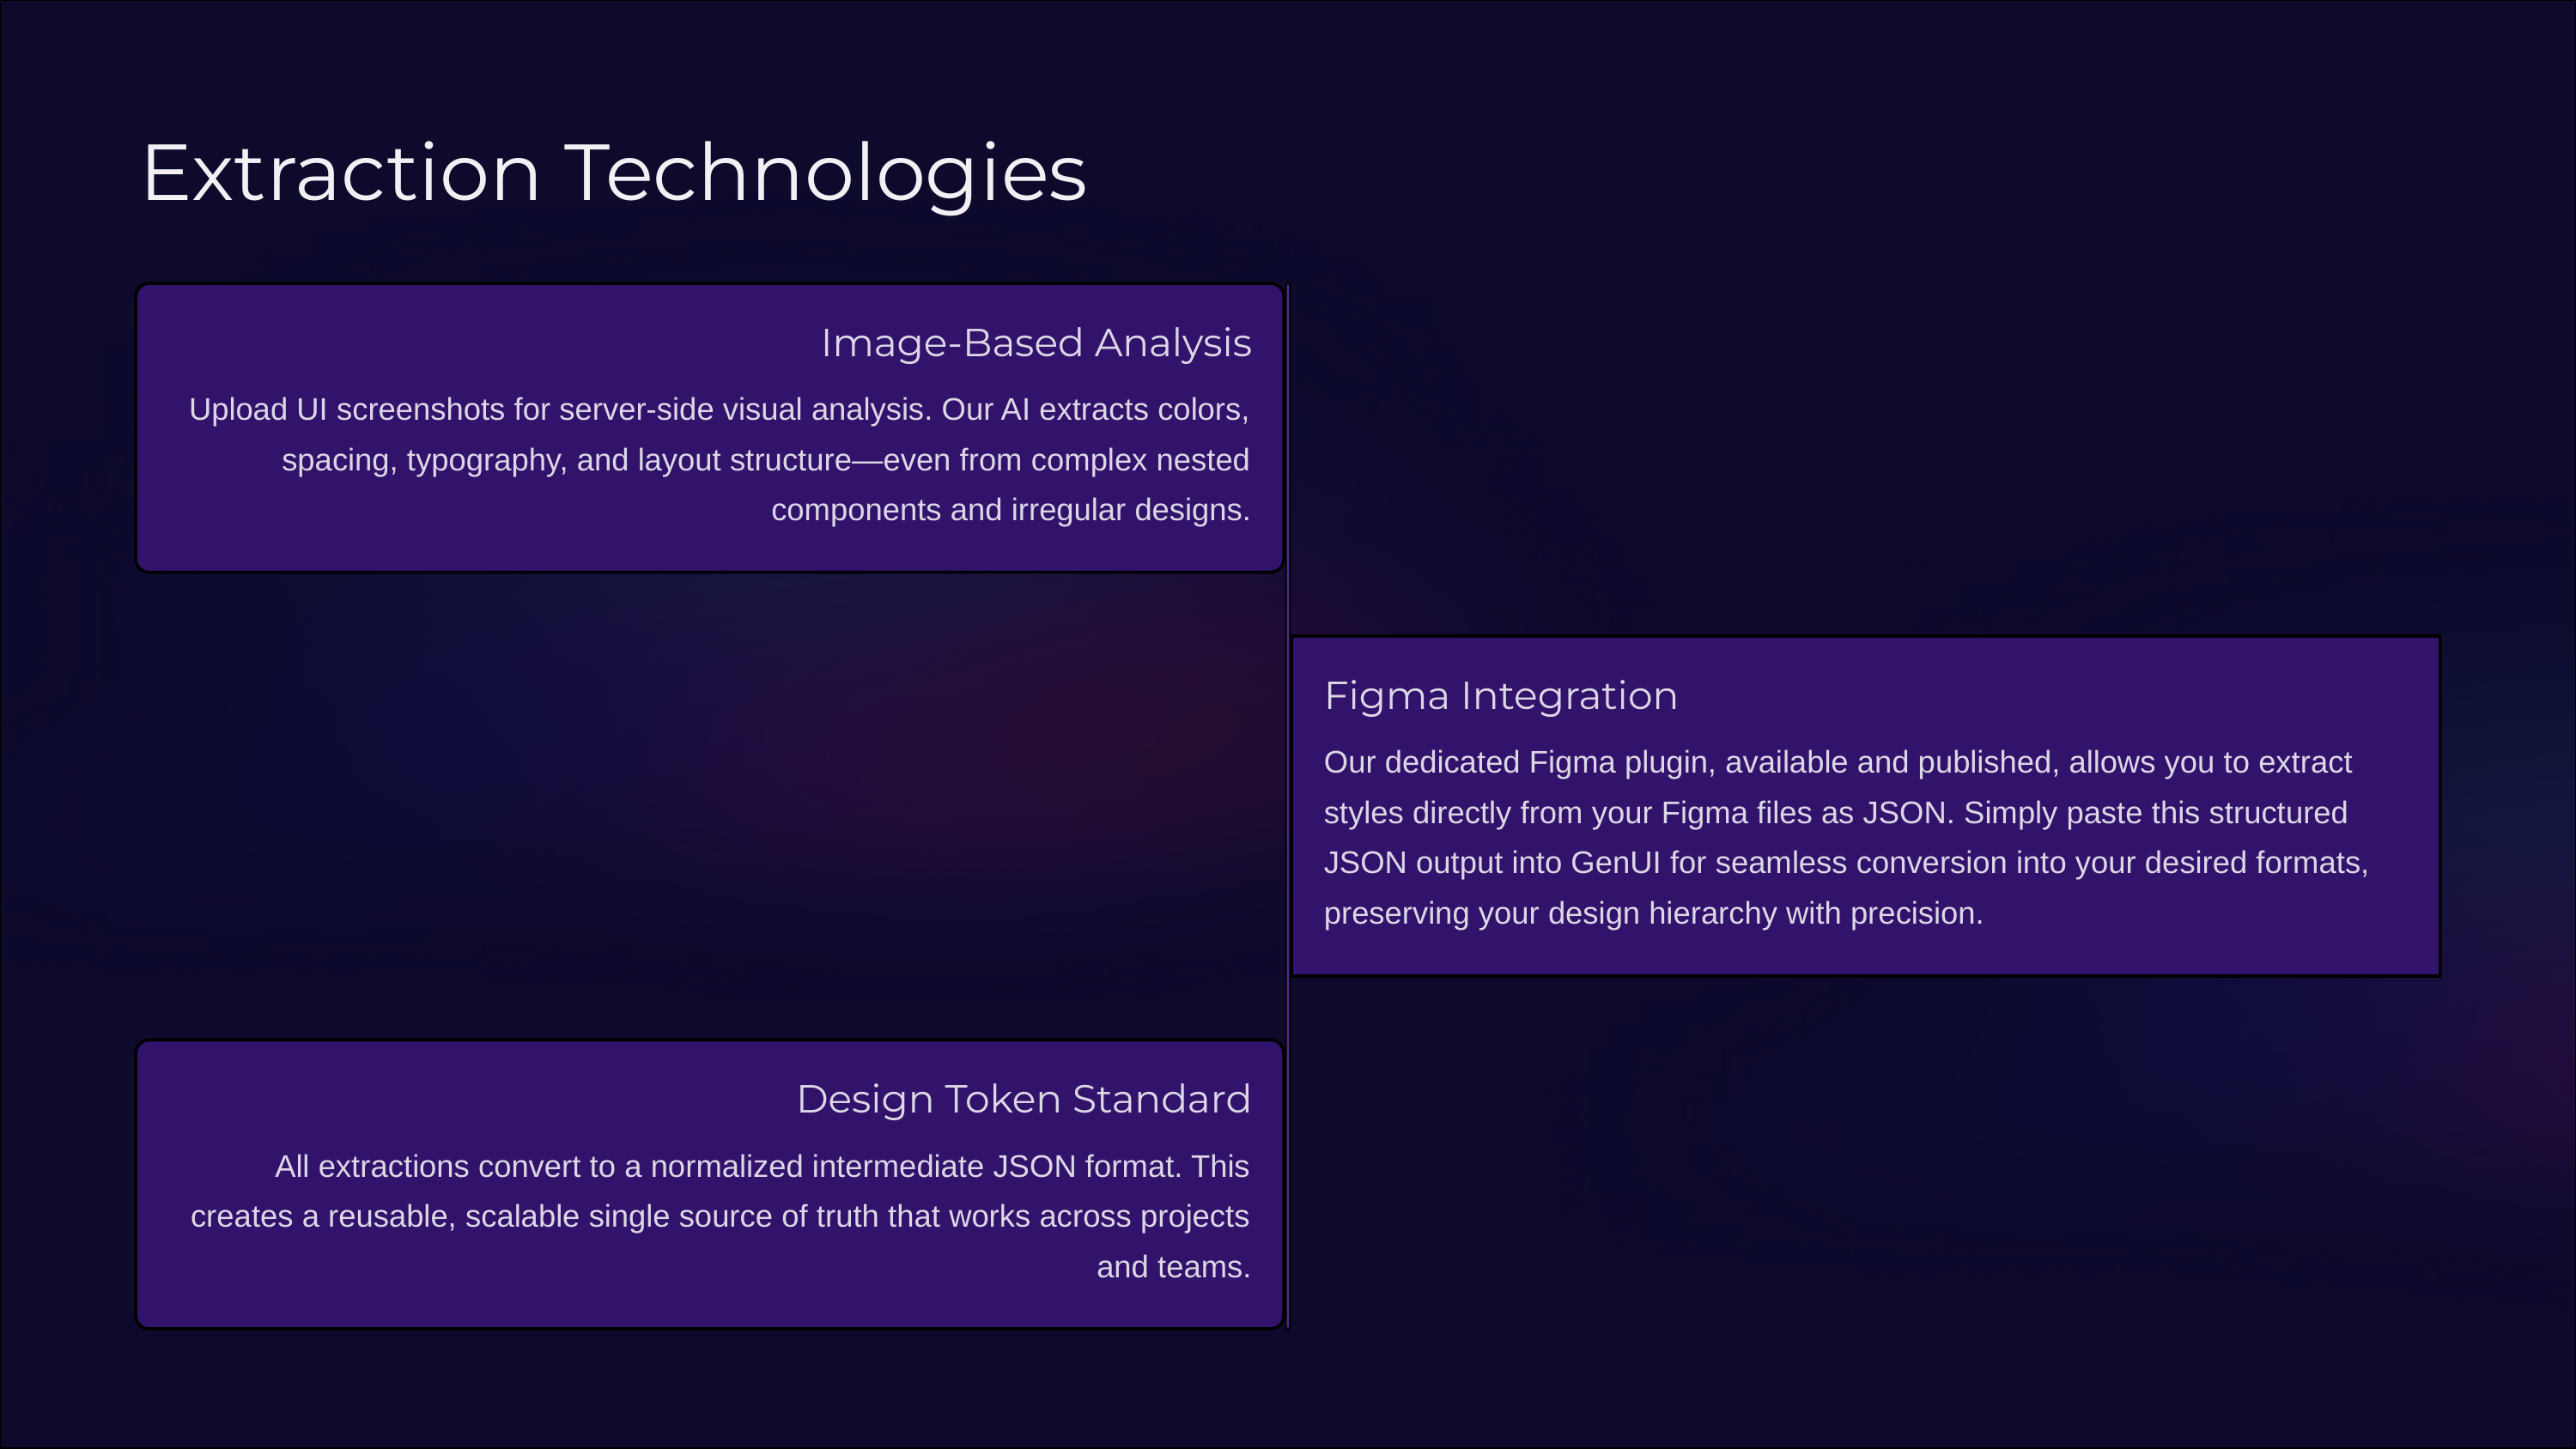

Extraction Technologies

Image-Based Analysis
Upload UI screenshots for server-side visual analysis. Our AI extracts colors, spacing, typography, and layout structure—even from complex nested components and irregular designs.

Figma Integration
Our dedicated Figma plugin, available and published, allows you to extract styles directly from your Figma files as JSON. Simply paste this structured JSON output into GenUI for seamless conversion into your desired formats, preserving your design hierarchy with precision.

Design Token Standard
All extractions convert to a normalized intermediate JSON format. This creates a reusable, scalable single source of truth that works across projects and teams.